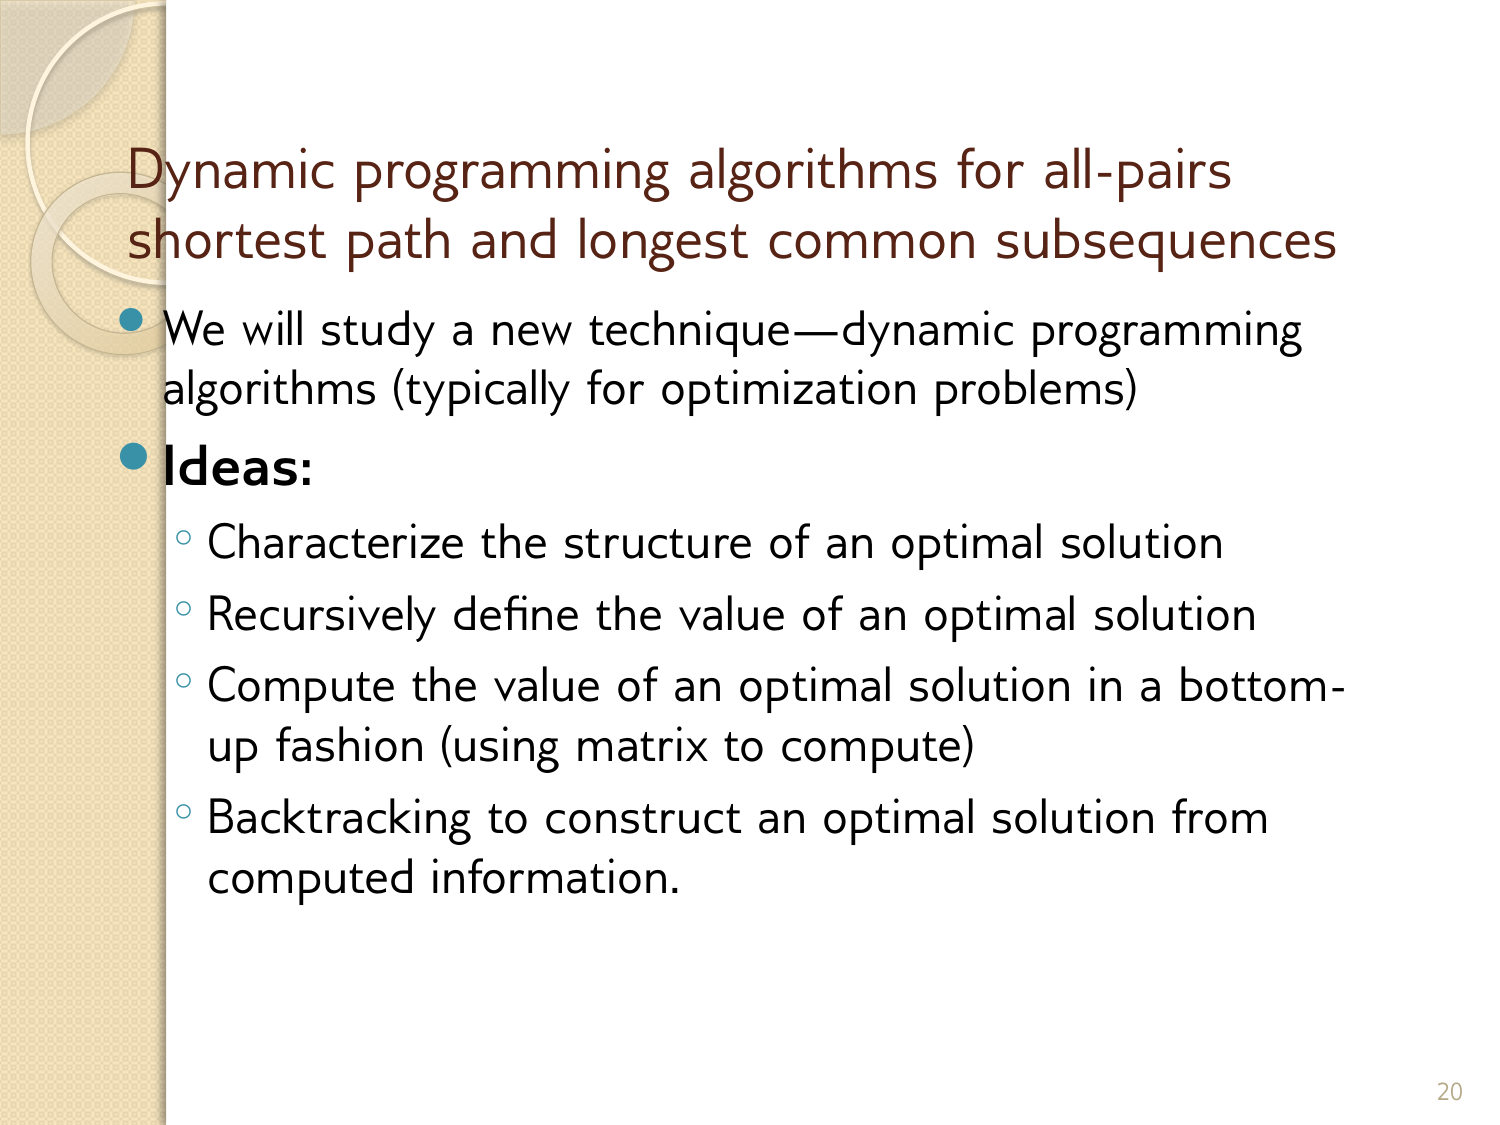

# Dynamic programming algorithms for all-pairs shortest path and longest common subsequences
We will study a new technique—dynamic programming algorithms (typically for optimization problems)
Ideas:
Characterize the structure of an optimal solution
Recursively define the value of an optimal solution
Compute the value of an optimal solution in a bottom-up fashion (using matrix to compute)
Backtracking to construct an optimal solution from computed information.
20